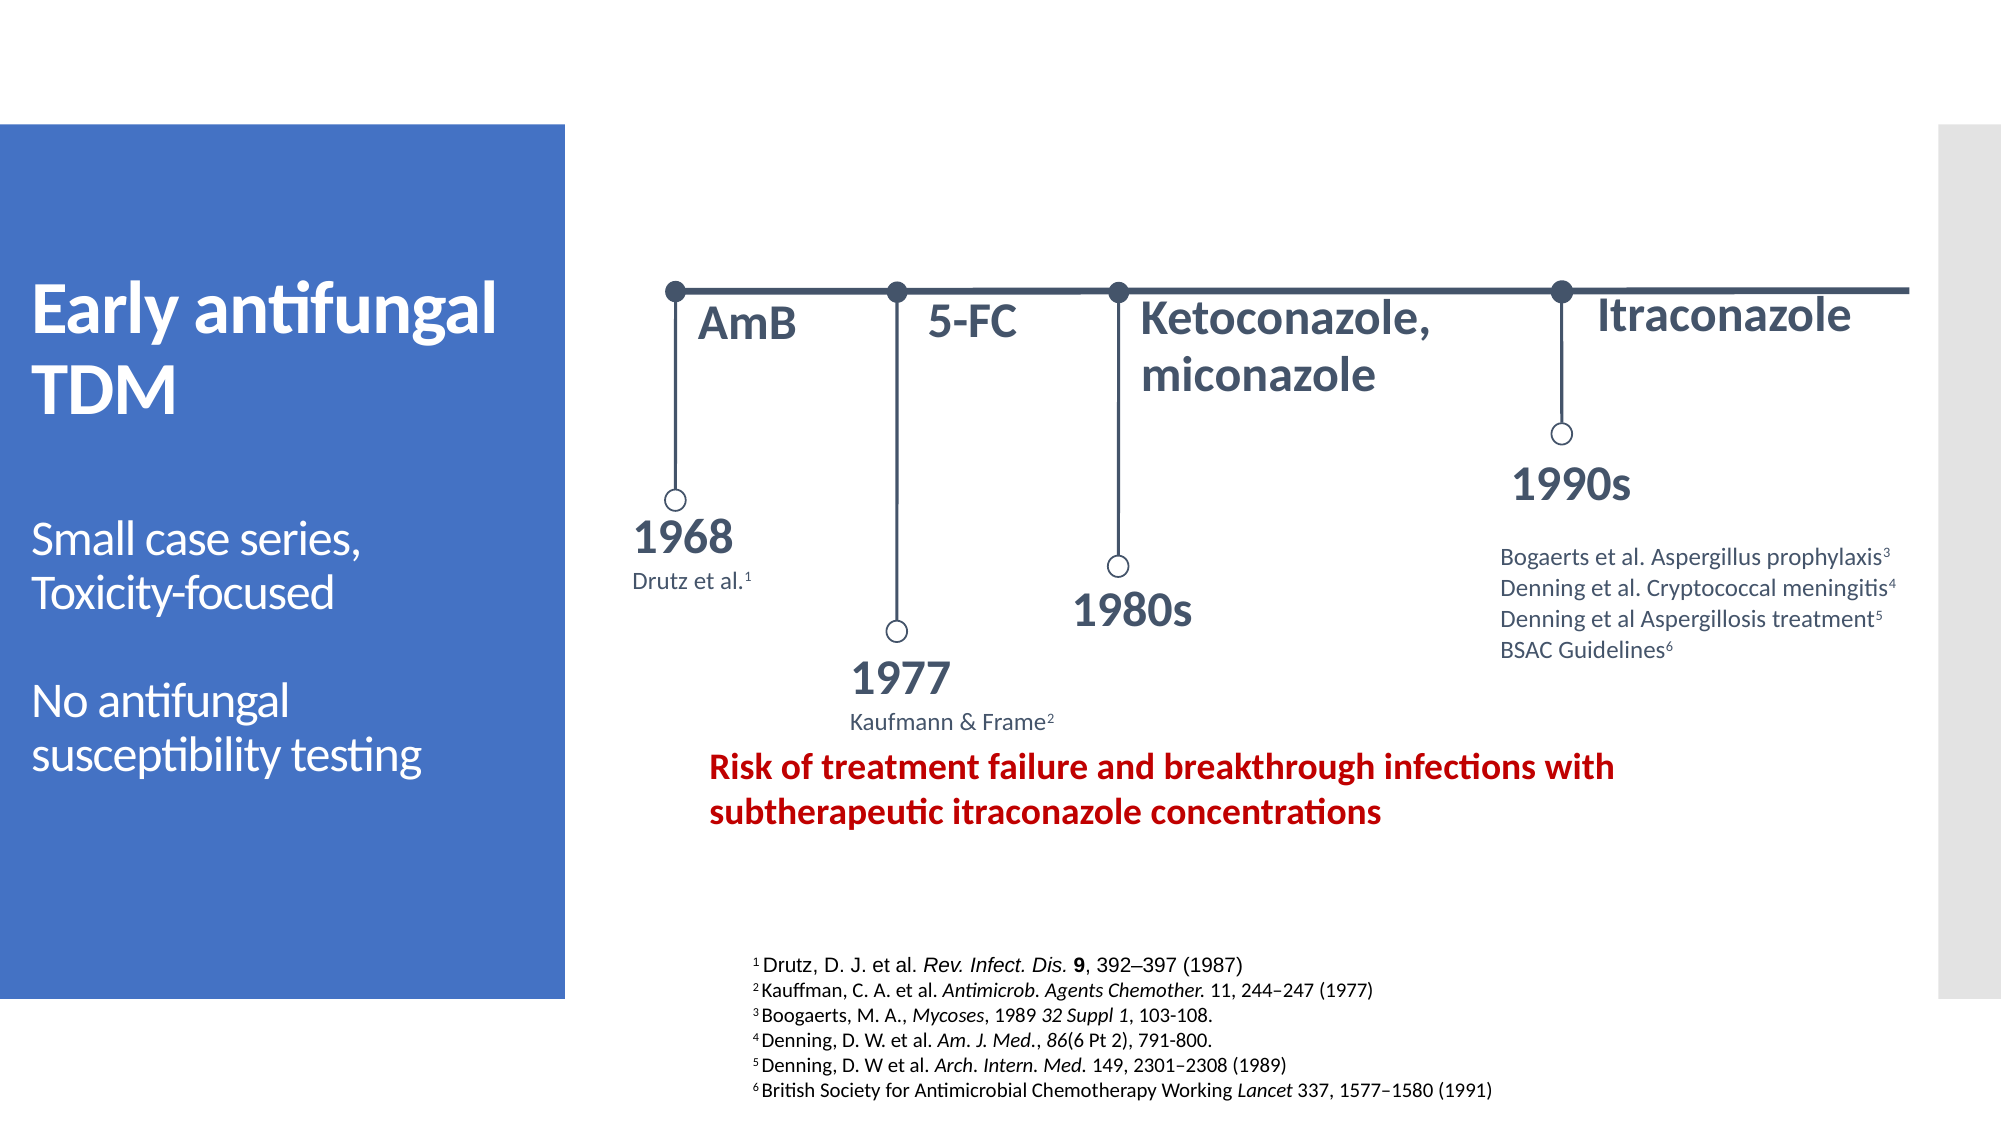

# Early antifungal TDM Small case series, Toxicity-focused No antifungal susceptibility testing

Itraconazole
Ketoconazole,
miconazole
5-FC
AmB

1990s

1968
Drutz et al.1
Bogaerts et al. Aspergillus prophylaxis3
Denning et al. Cryptococcal meningitis4
Denning et al Aspergillosis treatment5
BSAC Guidelines6

1980s

1977
Kaufmann & Frame2
Risk of treatment failure and breakthrough infections with
subtherapeutic itraconazole concentrations
1 Drutz, D. J. et al. Rev. Infect. Dis. 9, 392–397 (1987)
2 Kauffman, C. A. et al. Antimicrob. Agents Chemother. 11, 244–247 (1977)
3 Boogaerts, M. A., Mycoses, 1989 32 Suppl 1, 103-108.
4 Denning, D. W. et al. Am. J. Med., 86(6 Pt 2), 791-800.
5 Denning, D. W et al. Arch. Intern. Med. 149, 2301–2308 (1989)
6 British Society for Antimicrobial Chemotherapy Working Lancet 337, 1577–1580 (1991)